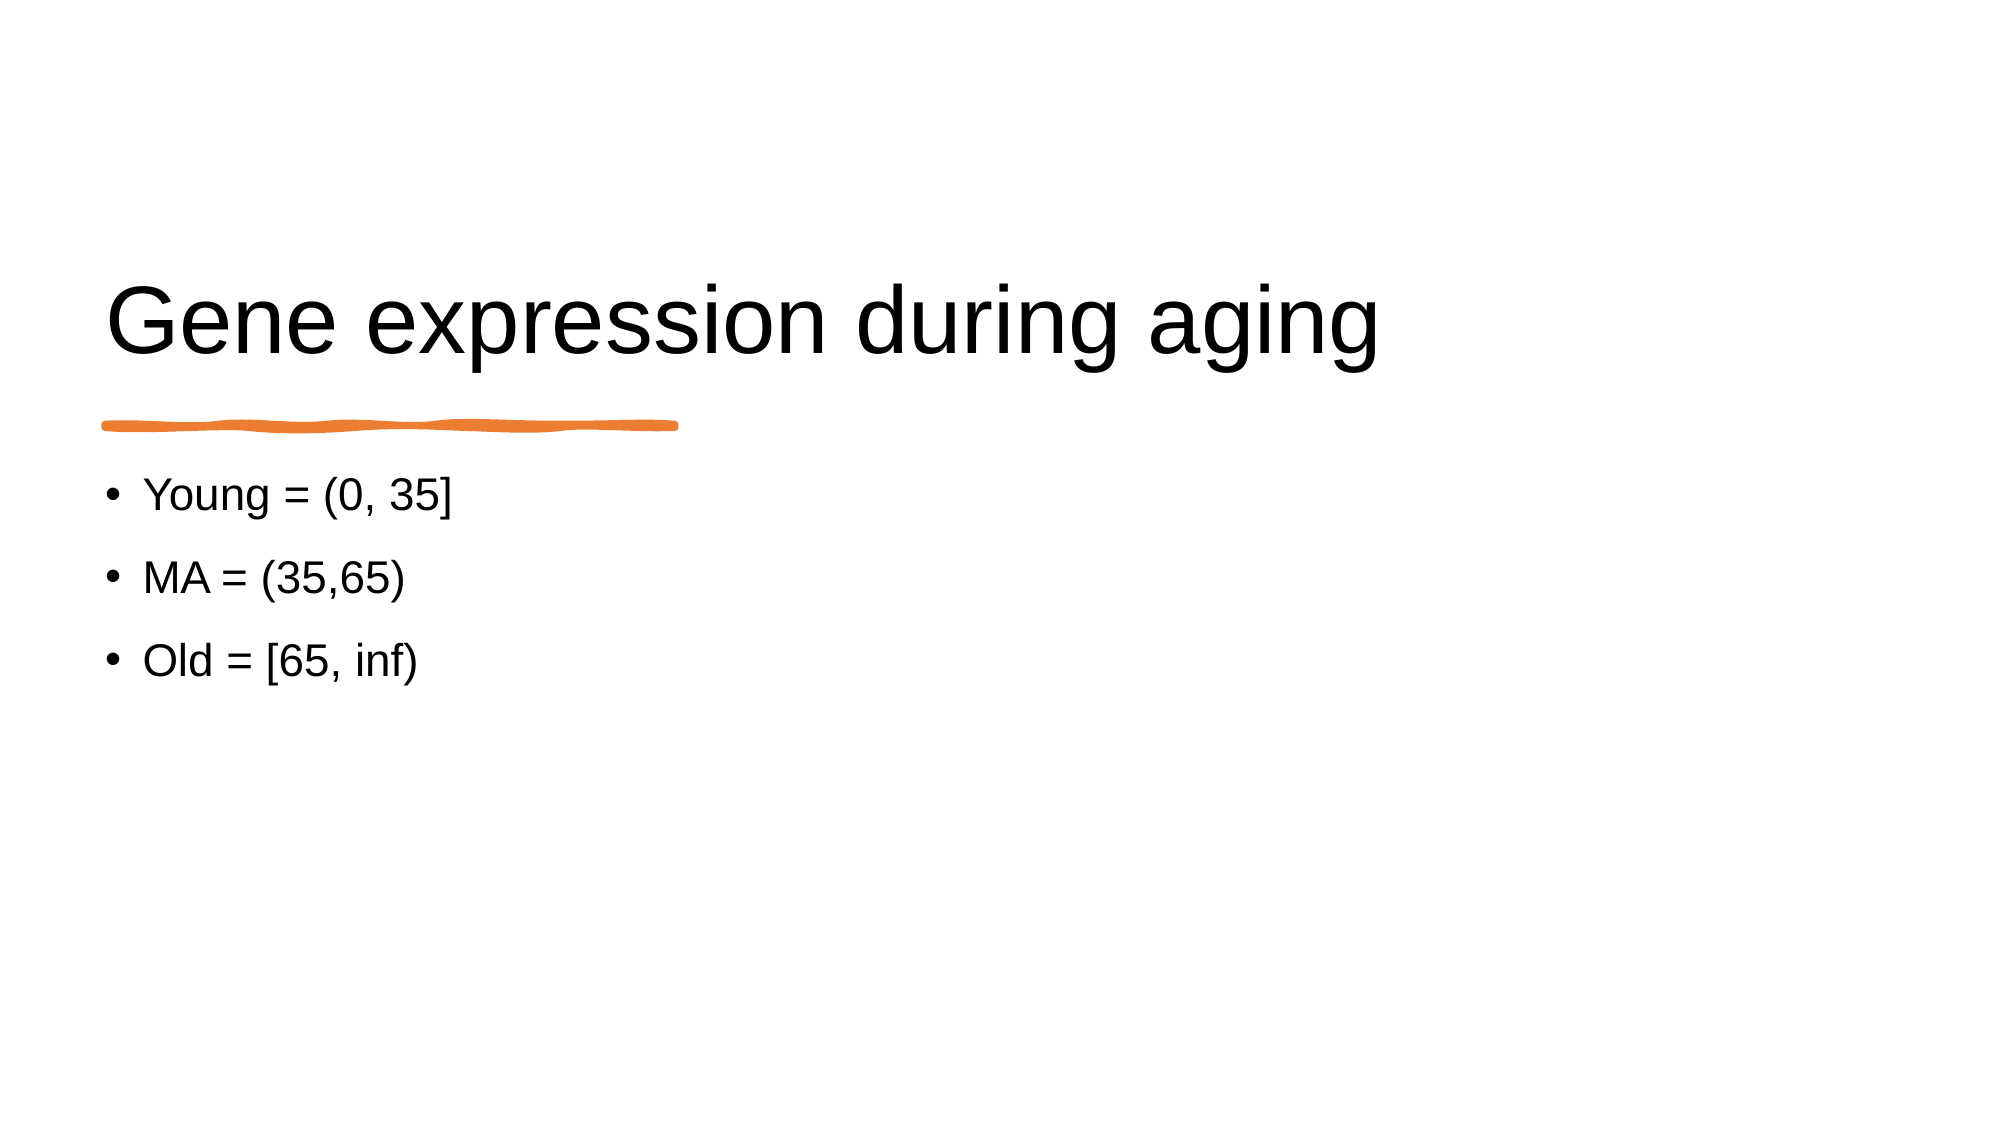

# Gene expression during aging

Young = (0, 35]
MA = (35,65)
Old = [65, inf)